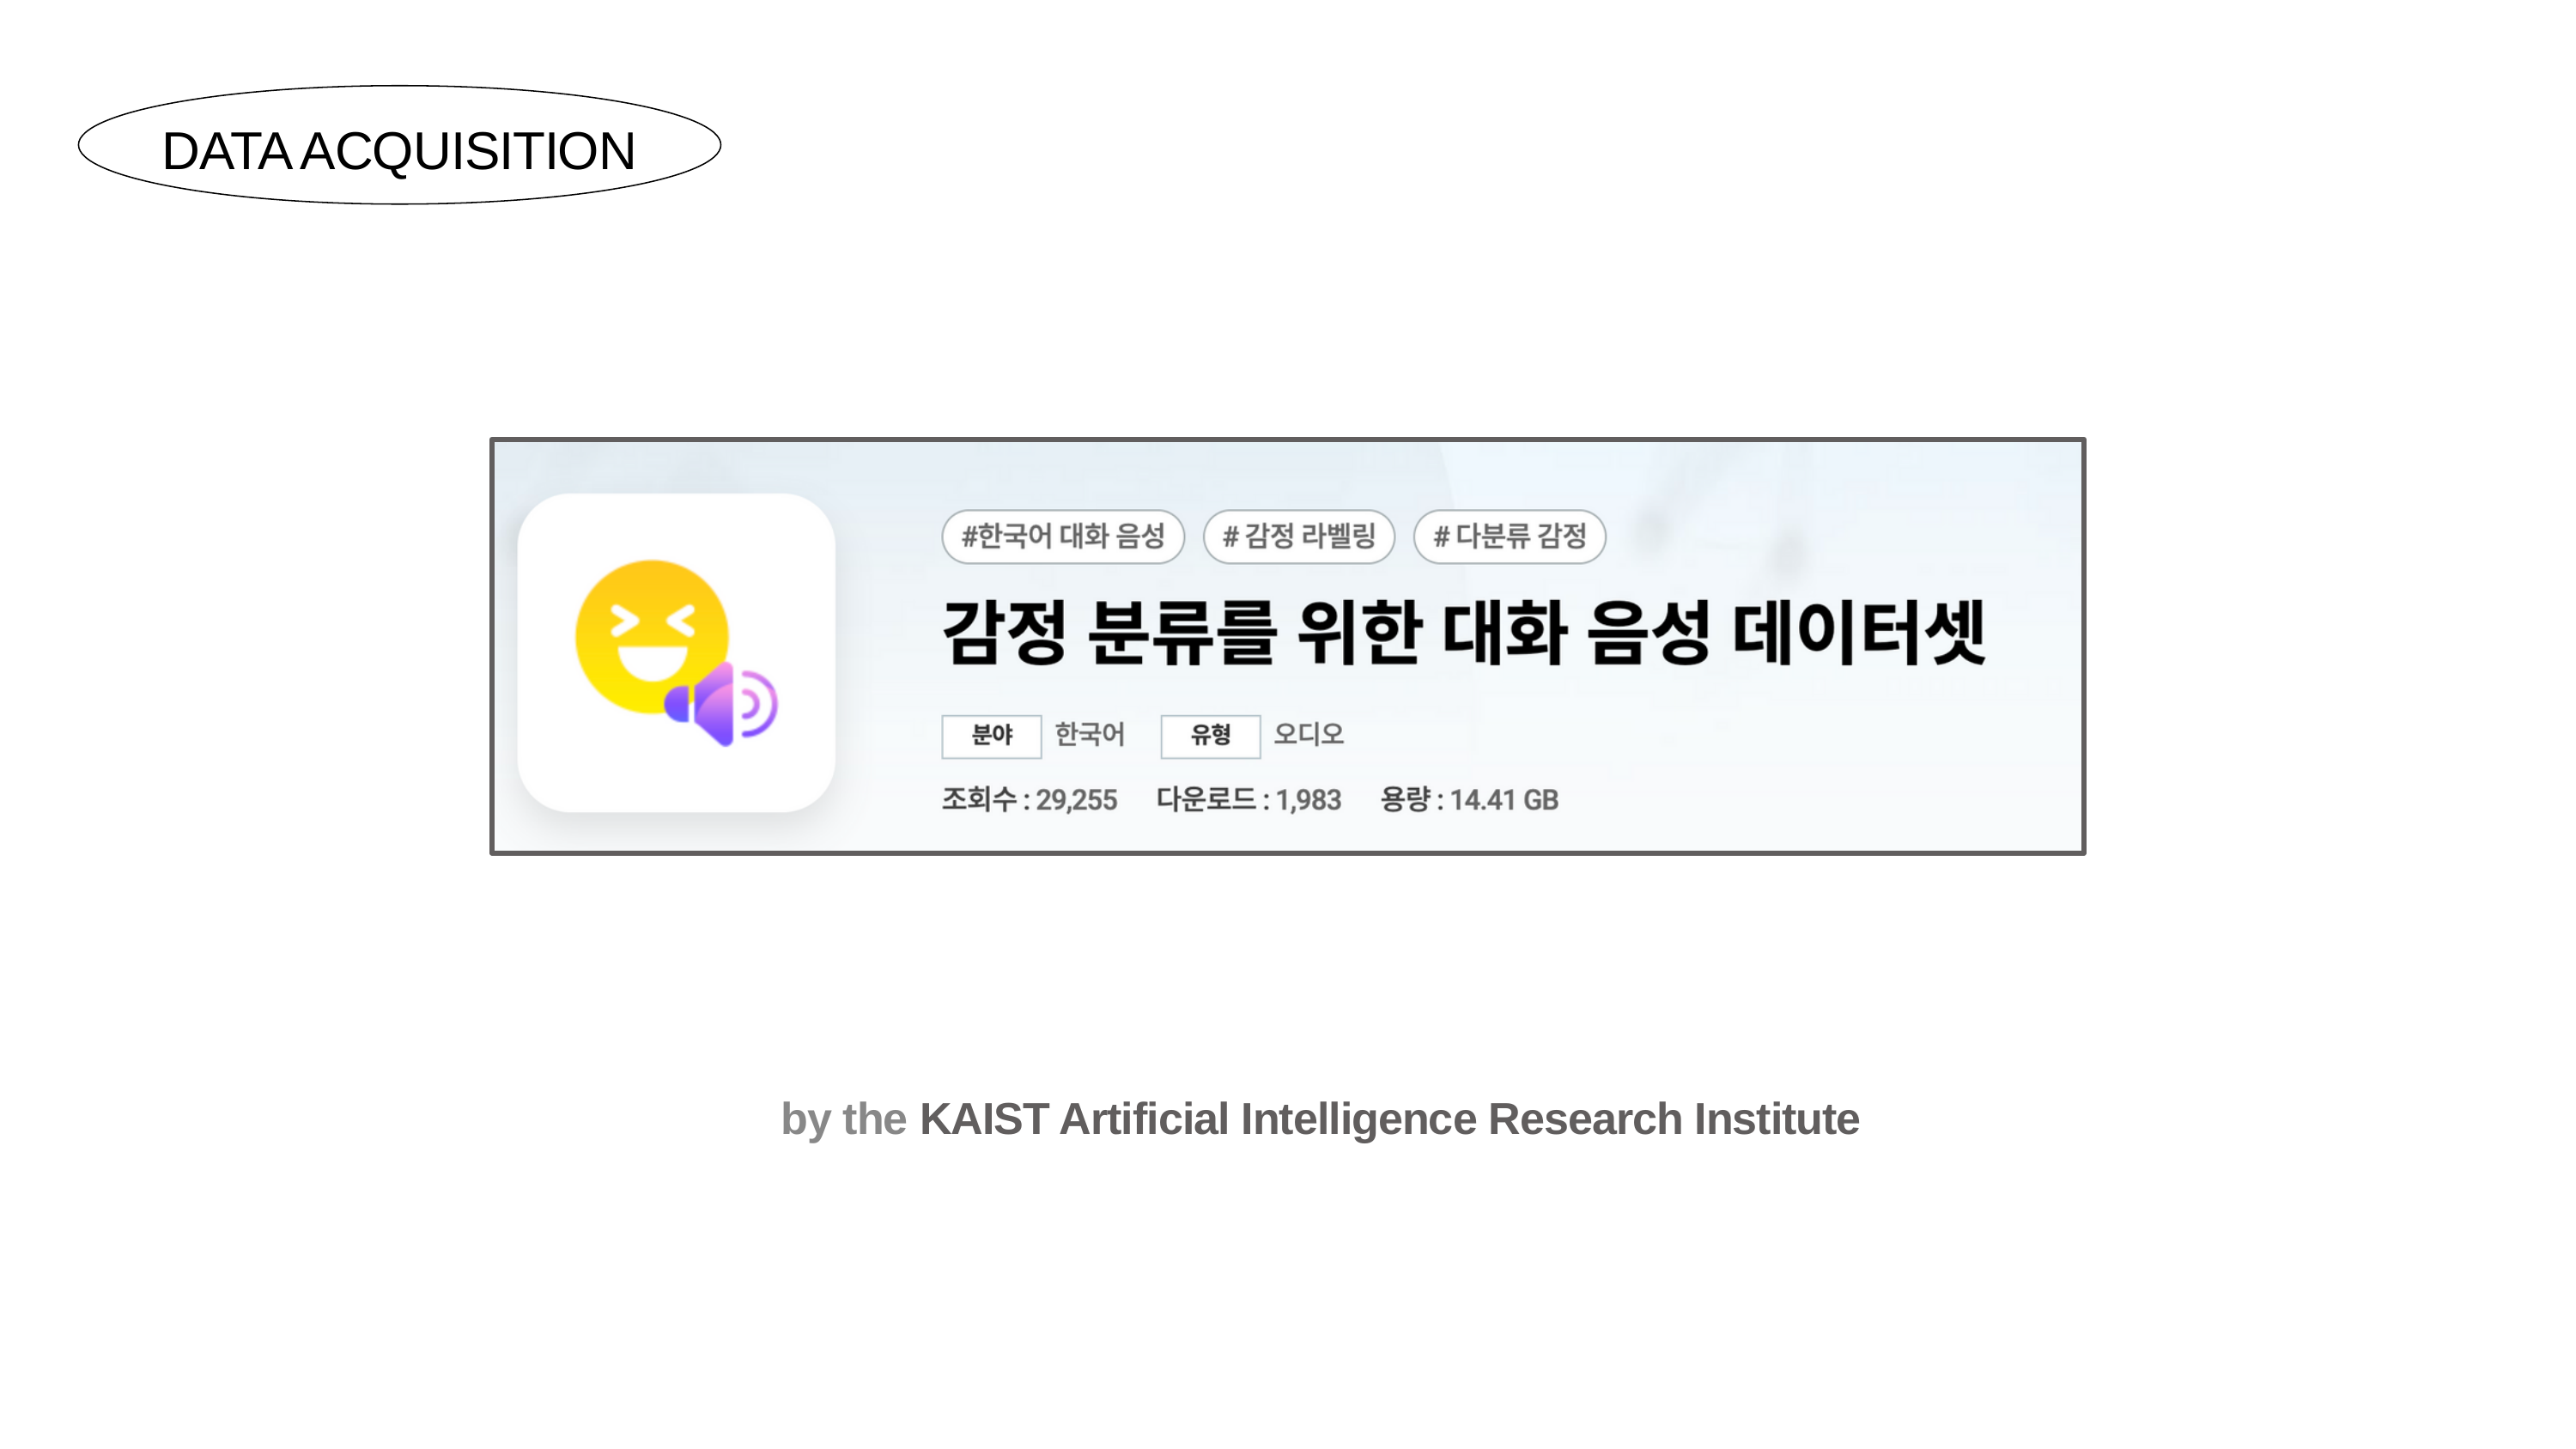

DATA ACQUISITION

by the KAIST Artificial Intelligence Research Institute